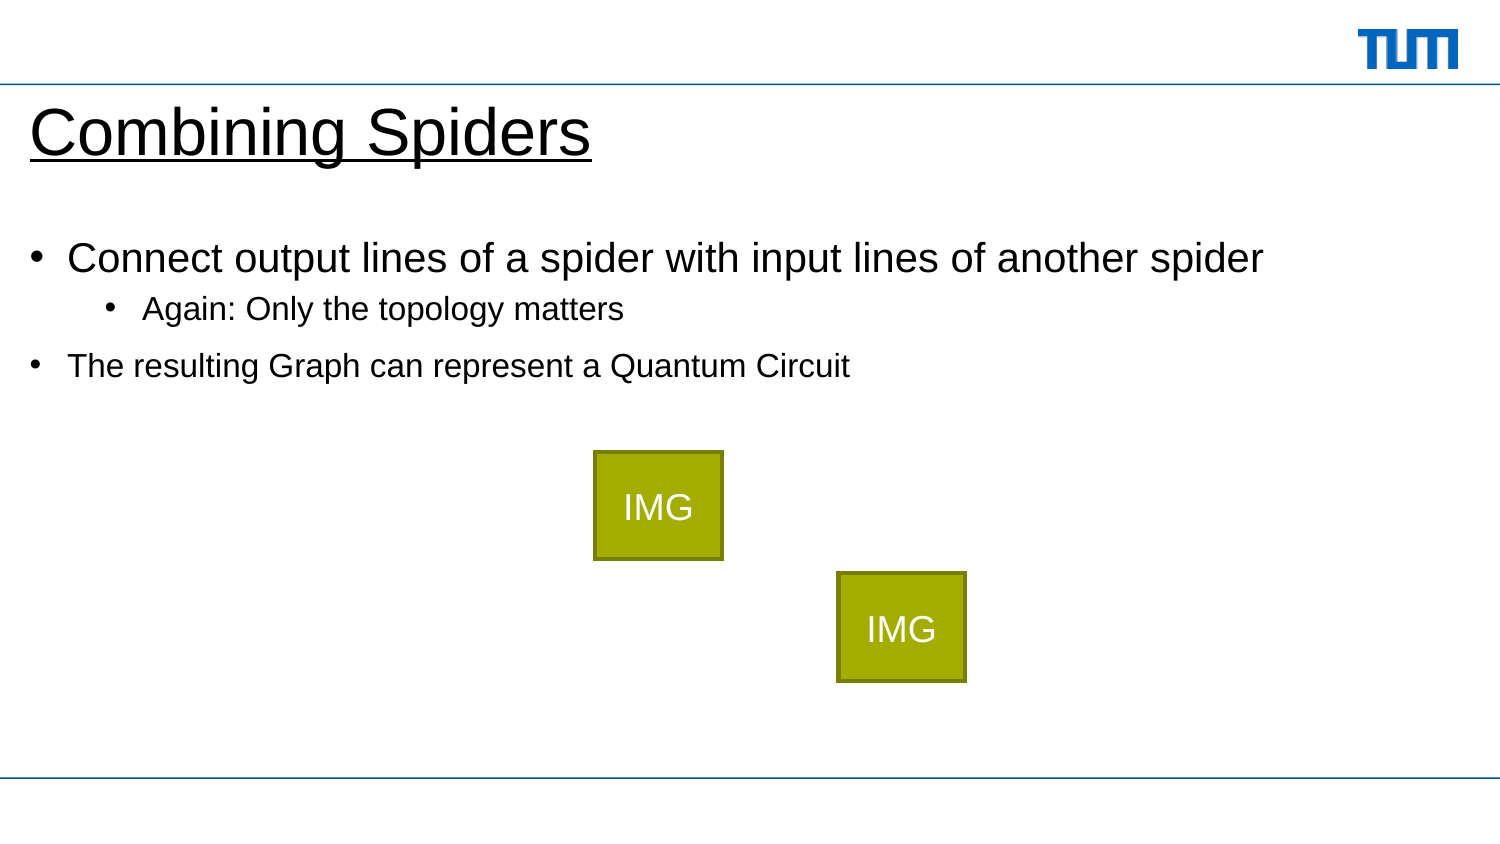

# Combining Spiders
Connect output lines of a spider with input lines of another spider
Again: Only the topology matters
The resulting Graph can represent a Quantum Circuit

IMG
IMG